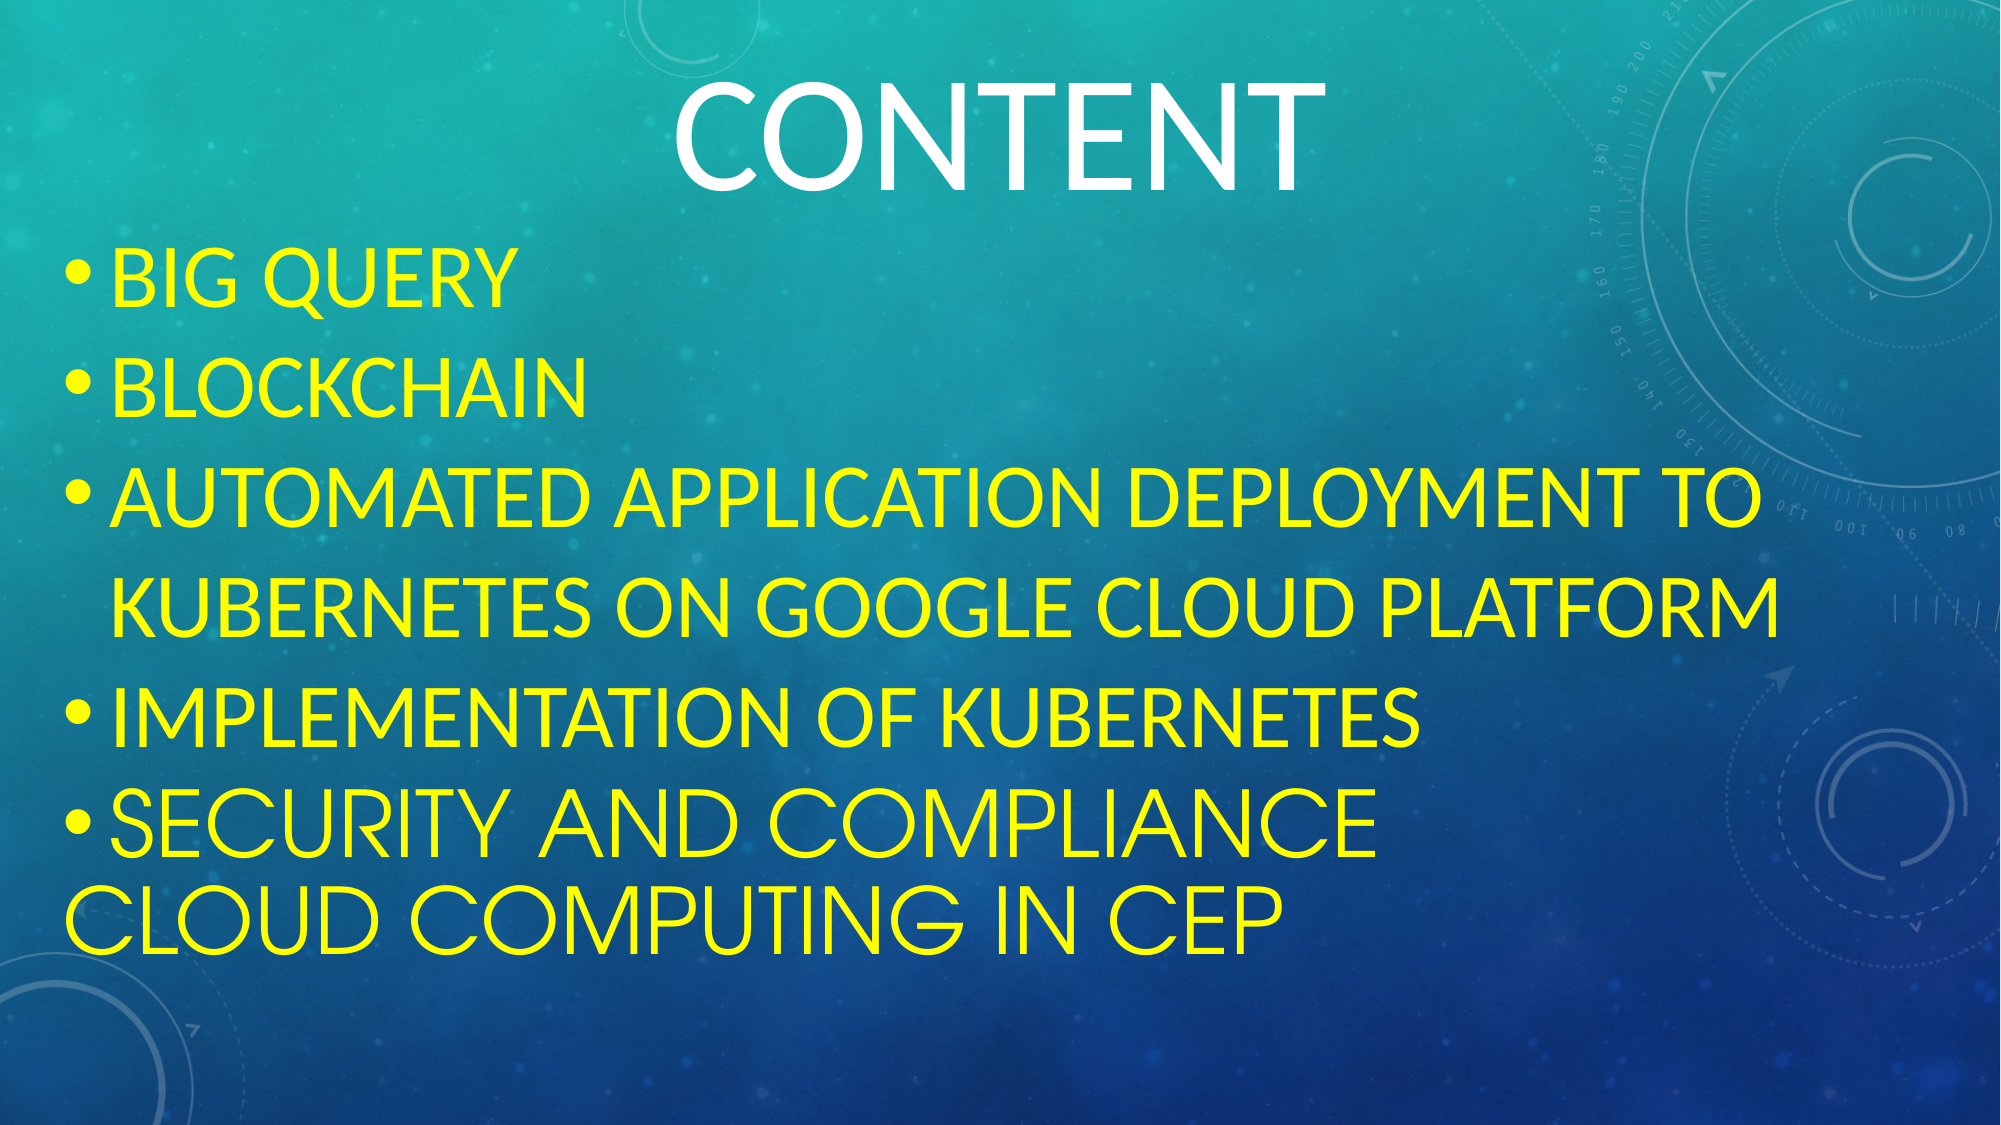

CONTENT
BIG QUERY
BLOCKCHAIN
AUTOMATED APPLICATION DEPLOYMENT TO KUBERNETES ON GOOGLE CLOUD PLATFORM
IMPLEMENTATION OF KUBERNETES
Security and compliance
CLOUD COMPUTING IN CEP